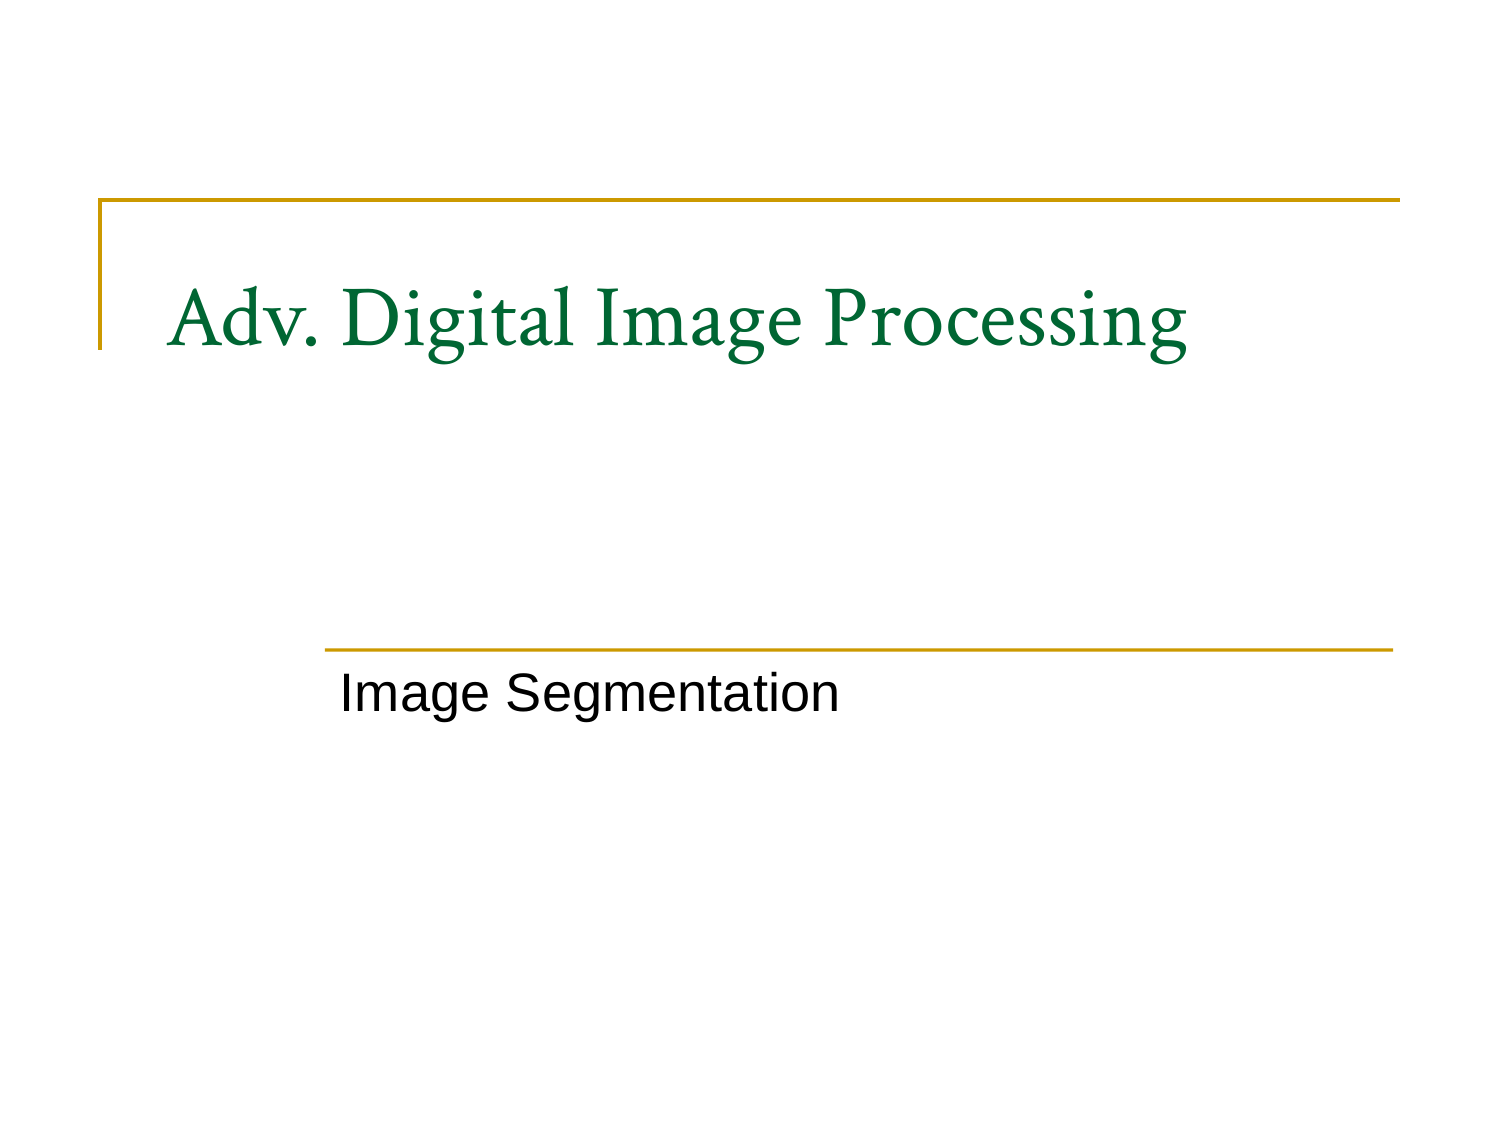

# Adv. Digital Image Processing
Image Segmentation